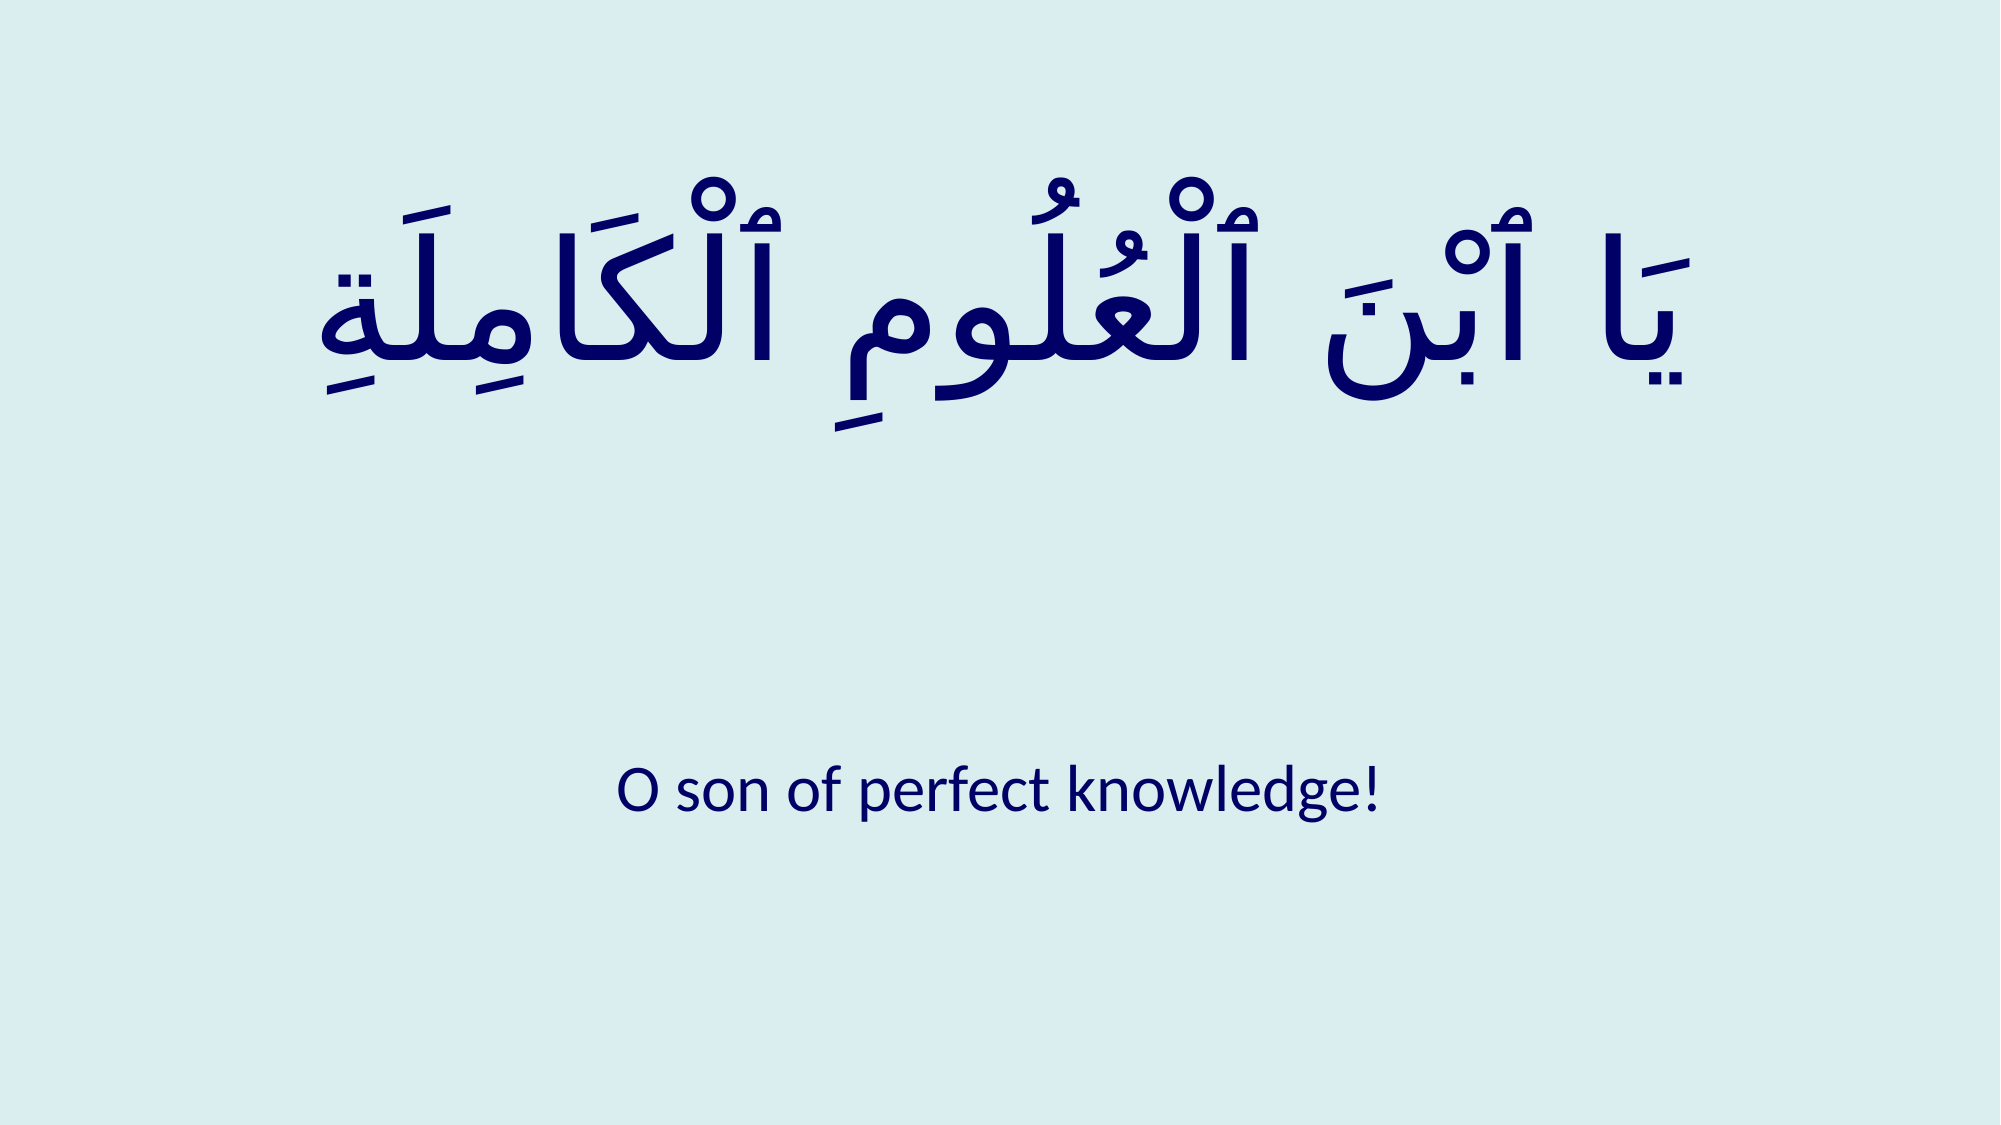

# يَا ٱبْنَ ٱلْعُلُومِ ٱلْكَامِلَةِ
O son of perfect knowledge!